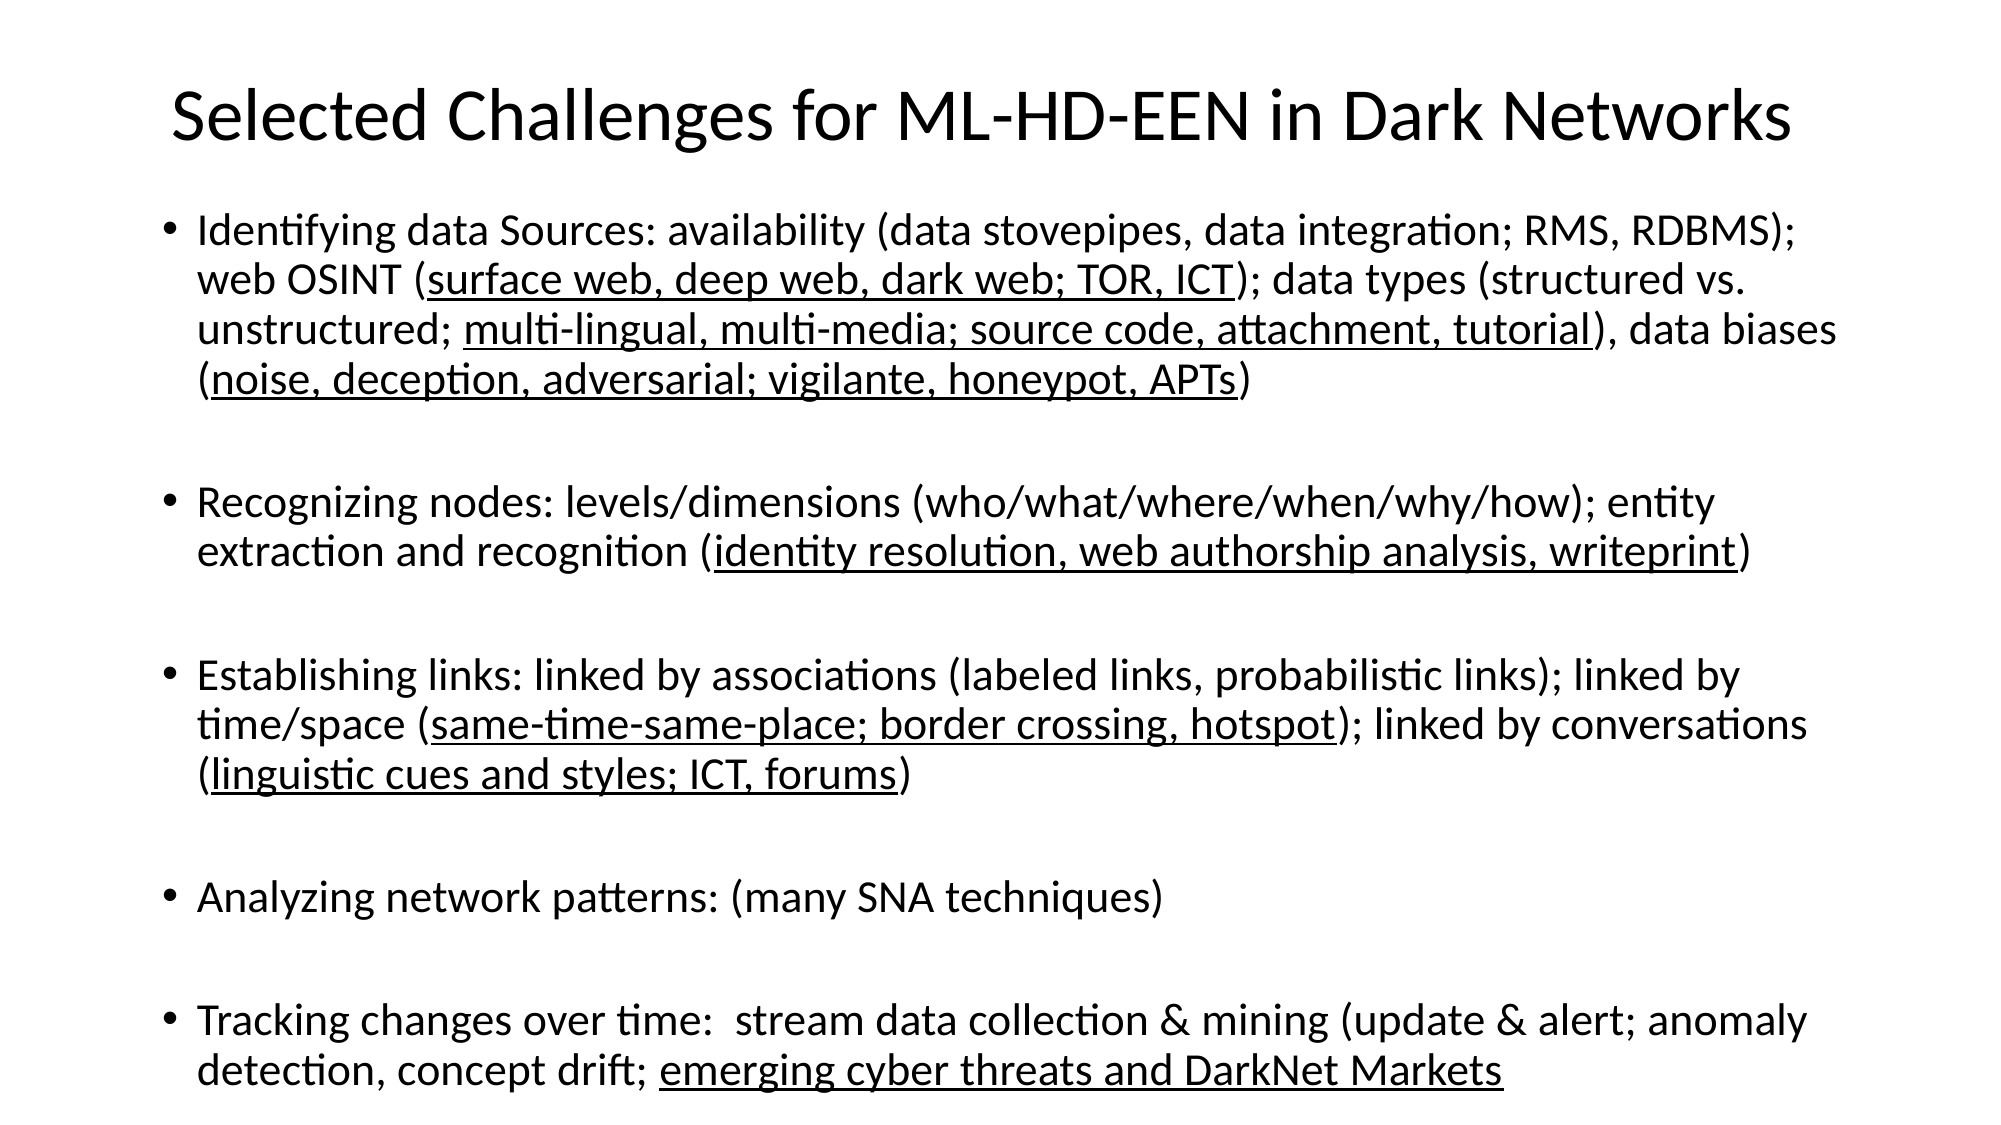

# Selected Challenges for ML-HD-EEN in Dark Networks
Identifying data Sources: availability (data stovepipes, data integration; RMS, RDBMS); web OSINT (surface web, deep web, dark web; TOR, ICT); data types (structured vs. unstructured; multi-lingual, multi-media; source code, attachment, tutorial), data biases (noise, deception, adversarial; vigilante, honeypot, APTs)

Recognizing nodes: levels/dimensions (who/what/where/when/why/how); entity extraction and recognition (identity resolution, web authorship analysis, writeprint)

Establishing links: linked by associations (labeled links, probabilistic links); linked by time/space (same-time-same-place; border crossing, hotspot); linked by conversations (linguistic cues and styles; ICT, forums)

Analyzing network patterns: (many SNA techniques)

Tracking changes over time:  stream data collection & mining (update & alert; anomaly detection, concept drift; emerging cyber threats and DarkNet Markets